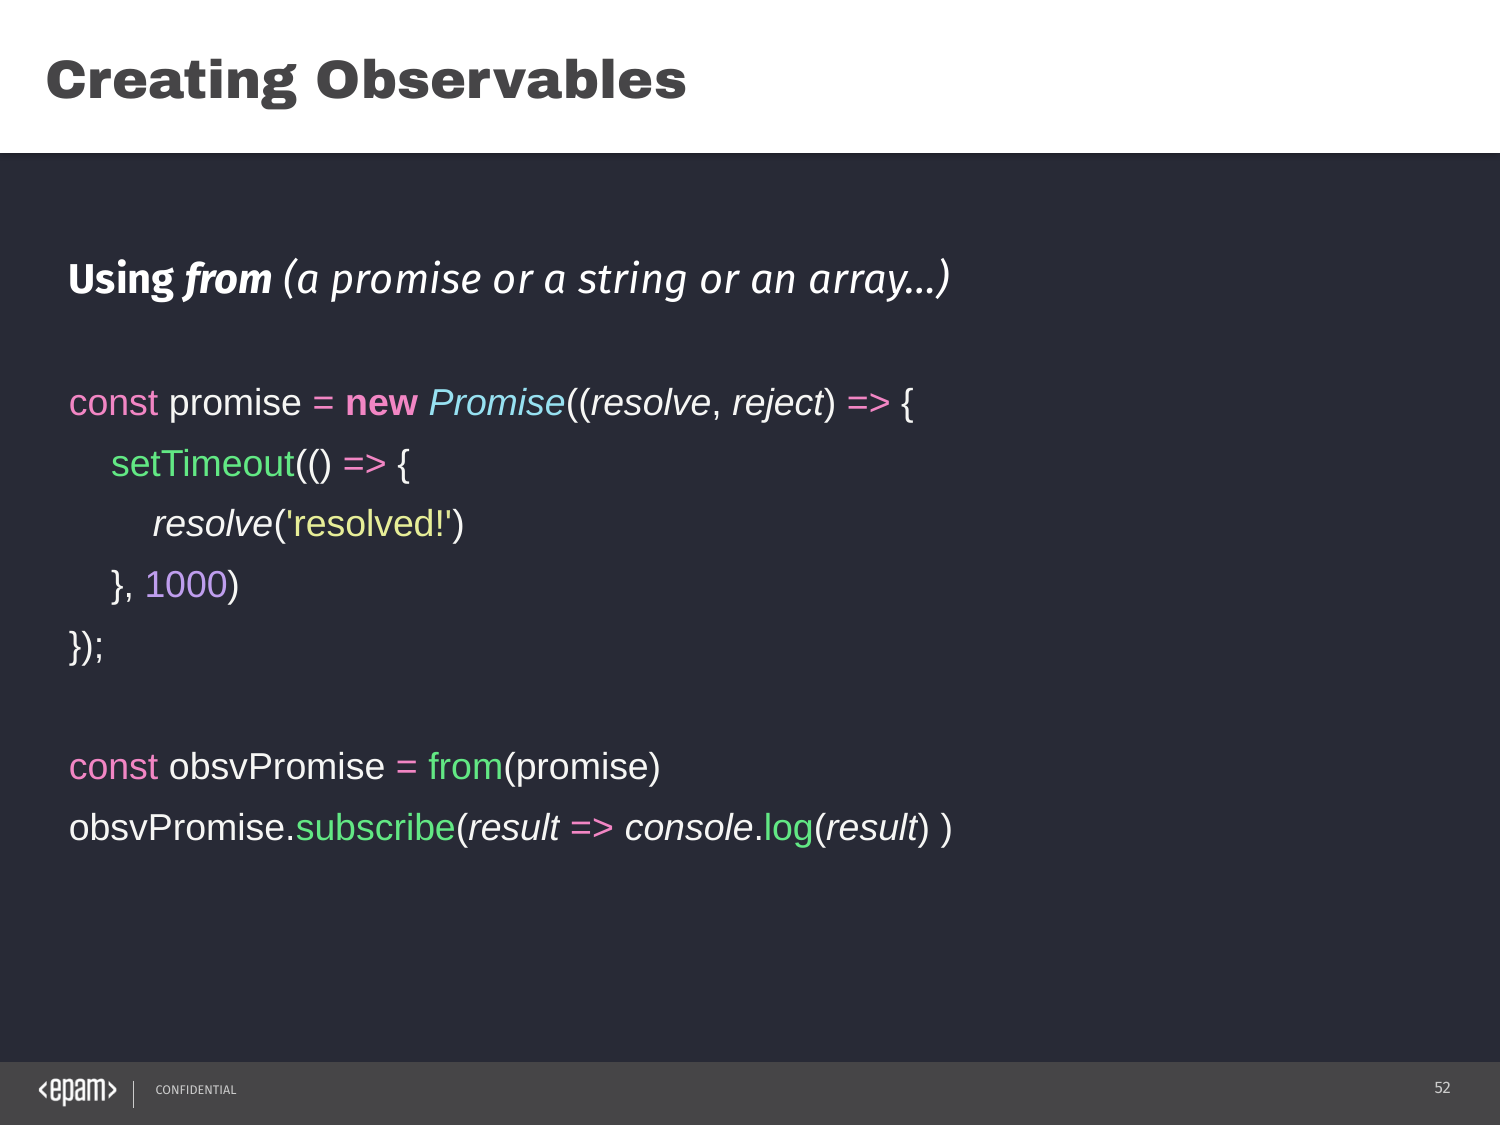

Creating Observables

Using from (a promise or a string or an array…)

const promise = new Promise((resolve, reject) => {
    setTimeout(() => {
        resolve('resolved!')
    }, 1000)
});

const obsvPromise = from(promise)
obsvPromise.subscribe(result => console.log(result) )